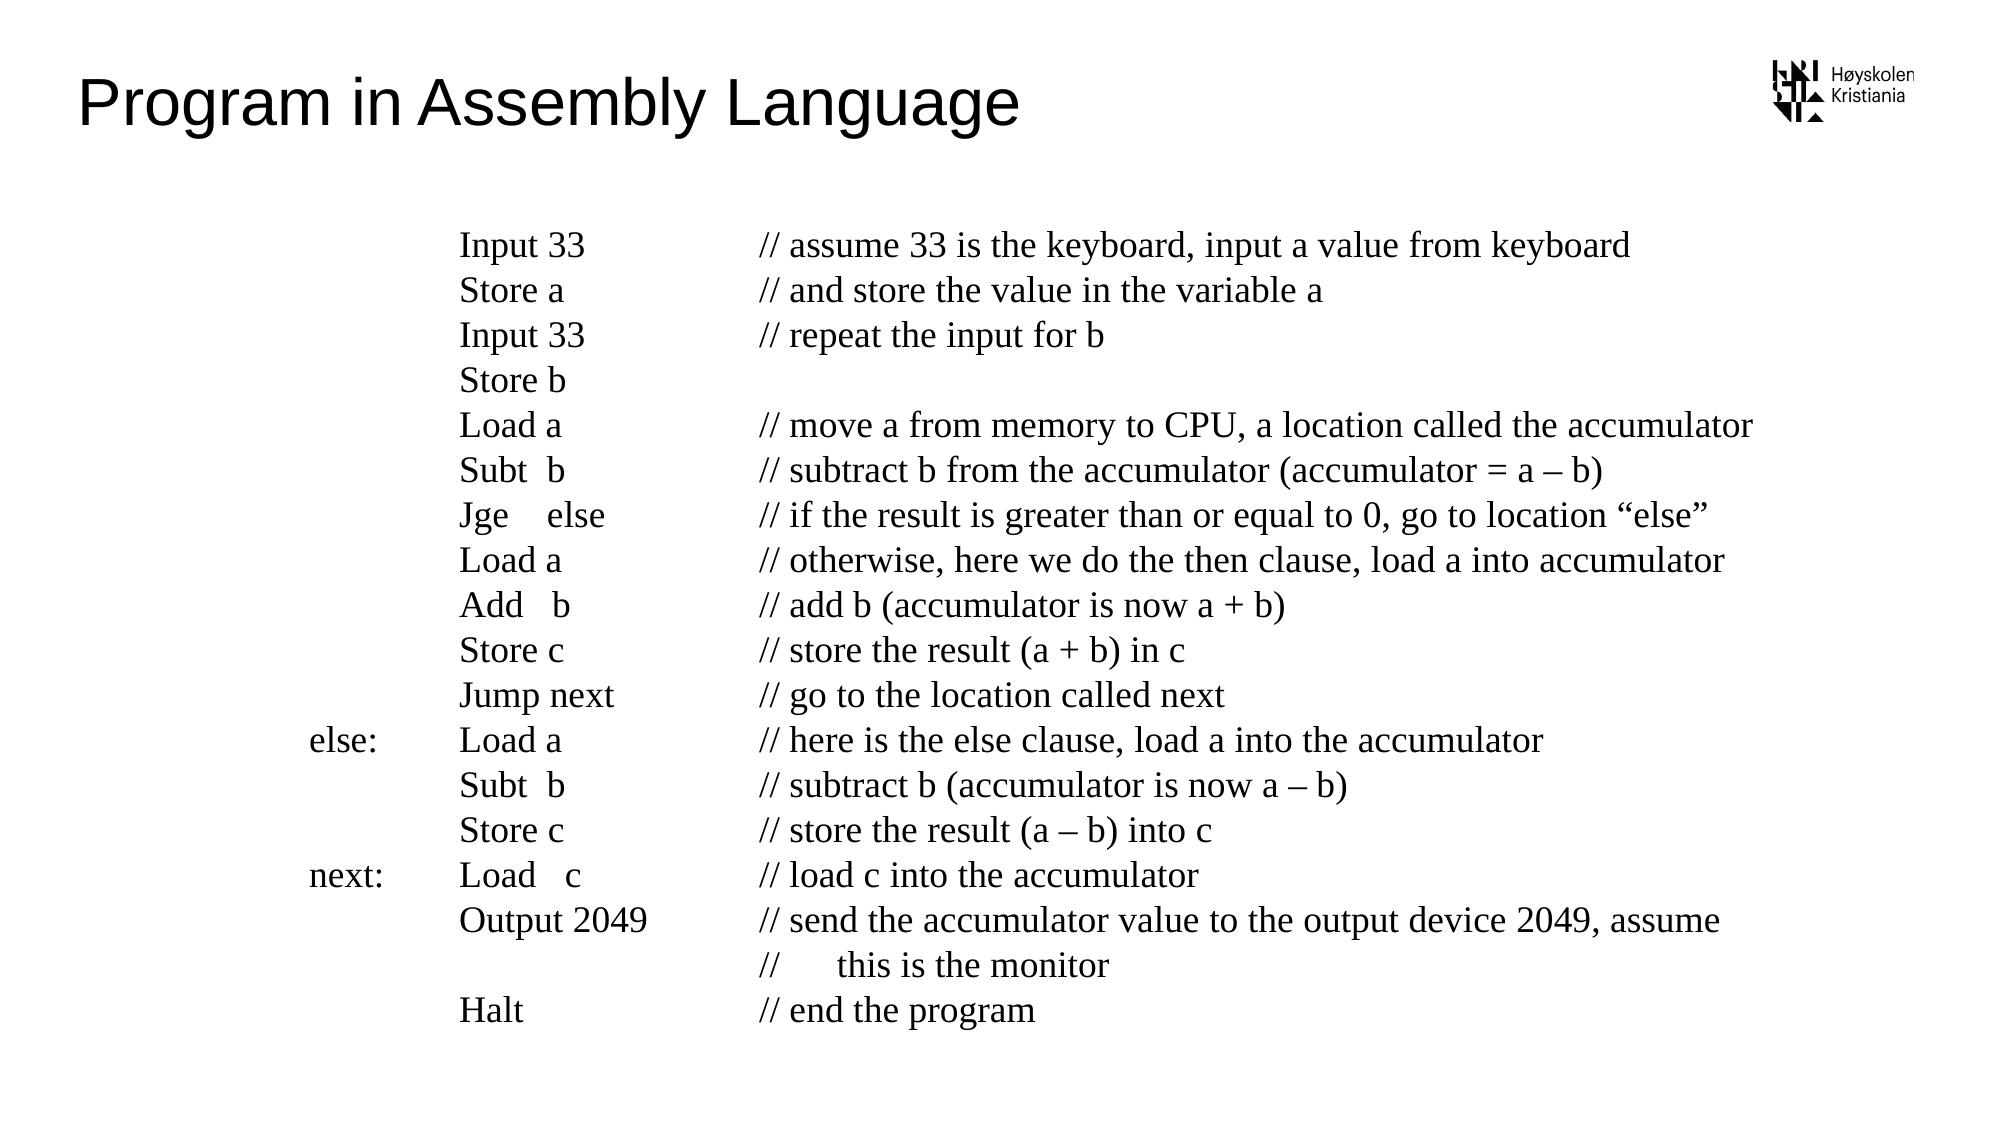

# Program in Assembly Language
	Input 33		// assume 33 is the keyboard, input a value from keyboard
	Store a		// and store the value in the variable a
	Input 33		// repeat the input for b
	Store b
	Load a		// move a from memory to CPU, a location called the accumulator
	Subt  b		// subtract b from the accumulator (accumulator = a – b)
	Jge    else		// if the result is greater than or equal to 0, go to location “else”
	Load a		// otherwise, here we do the then clause, load a into accumulator
	Add   b		// add b (accumulator is now a + b)
	Store c		// store the result (a + b) in c
	Jump next	// go to the location called next
else:	Load a		// here is the else clause, load a into the accumulator
   	Subt  b		// subtract b (accumulator is now a – b)
	Store c		// store the result (a – b) into c
next:	Load   c		// load c into the accumulator
	Output 2049	// send the accumulator value to the output device 2049, assume
			//      this is the monitor
	Halt		// end the program